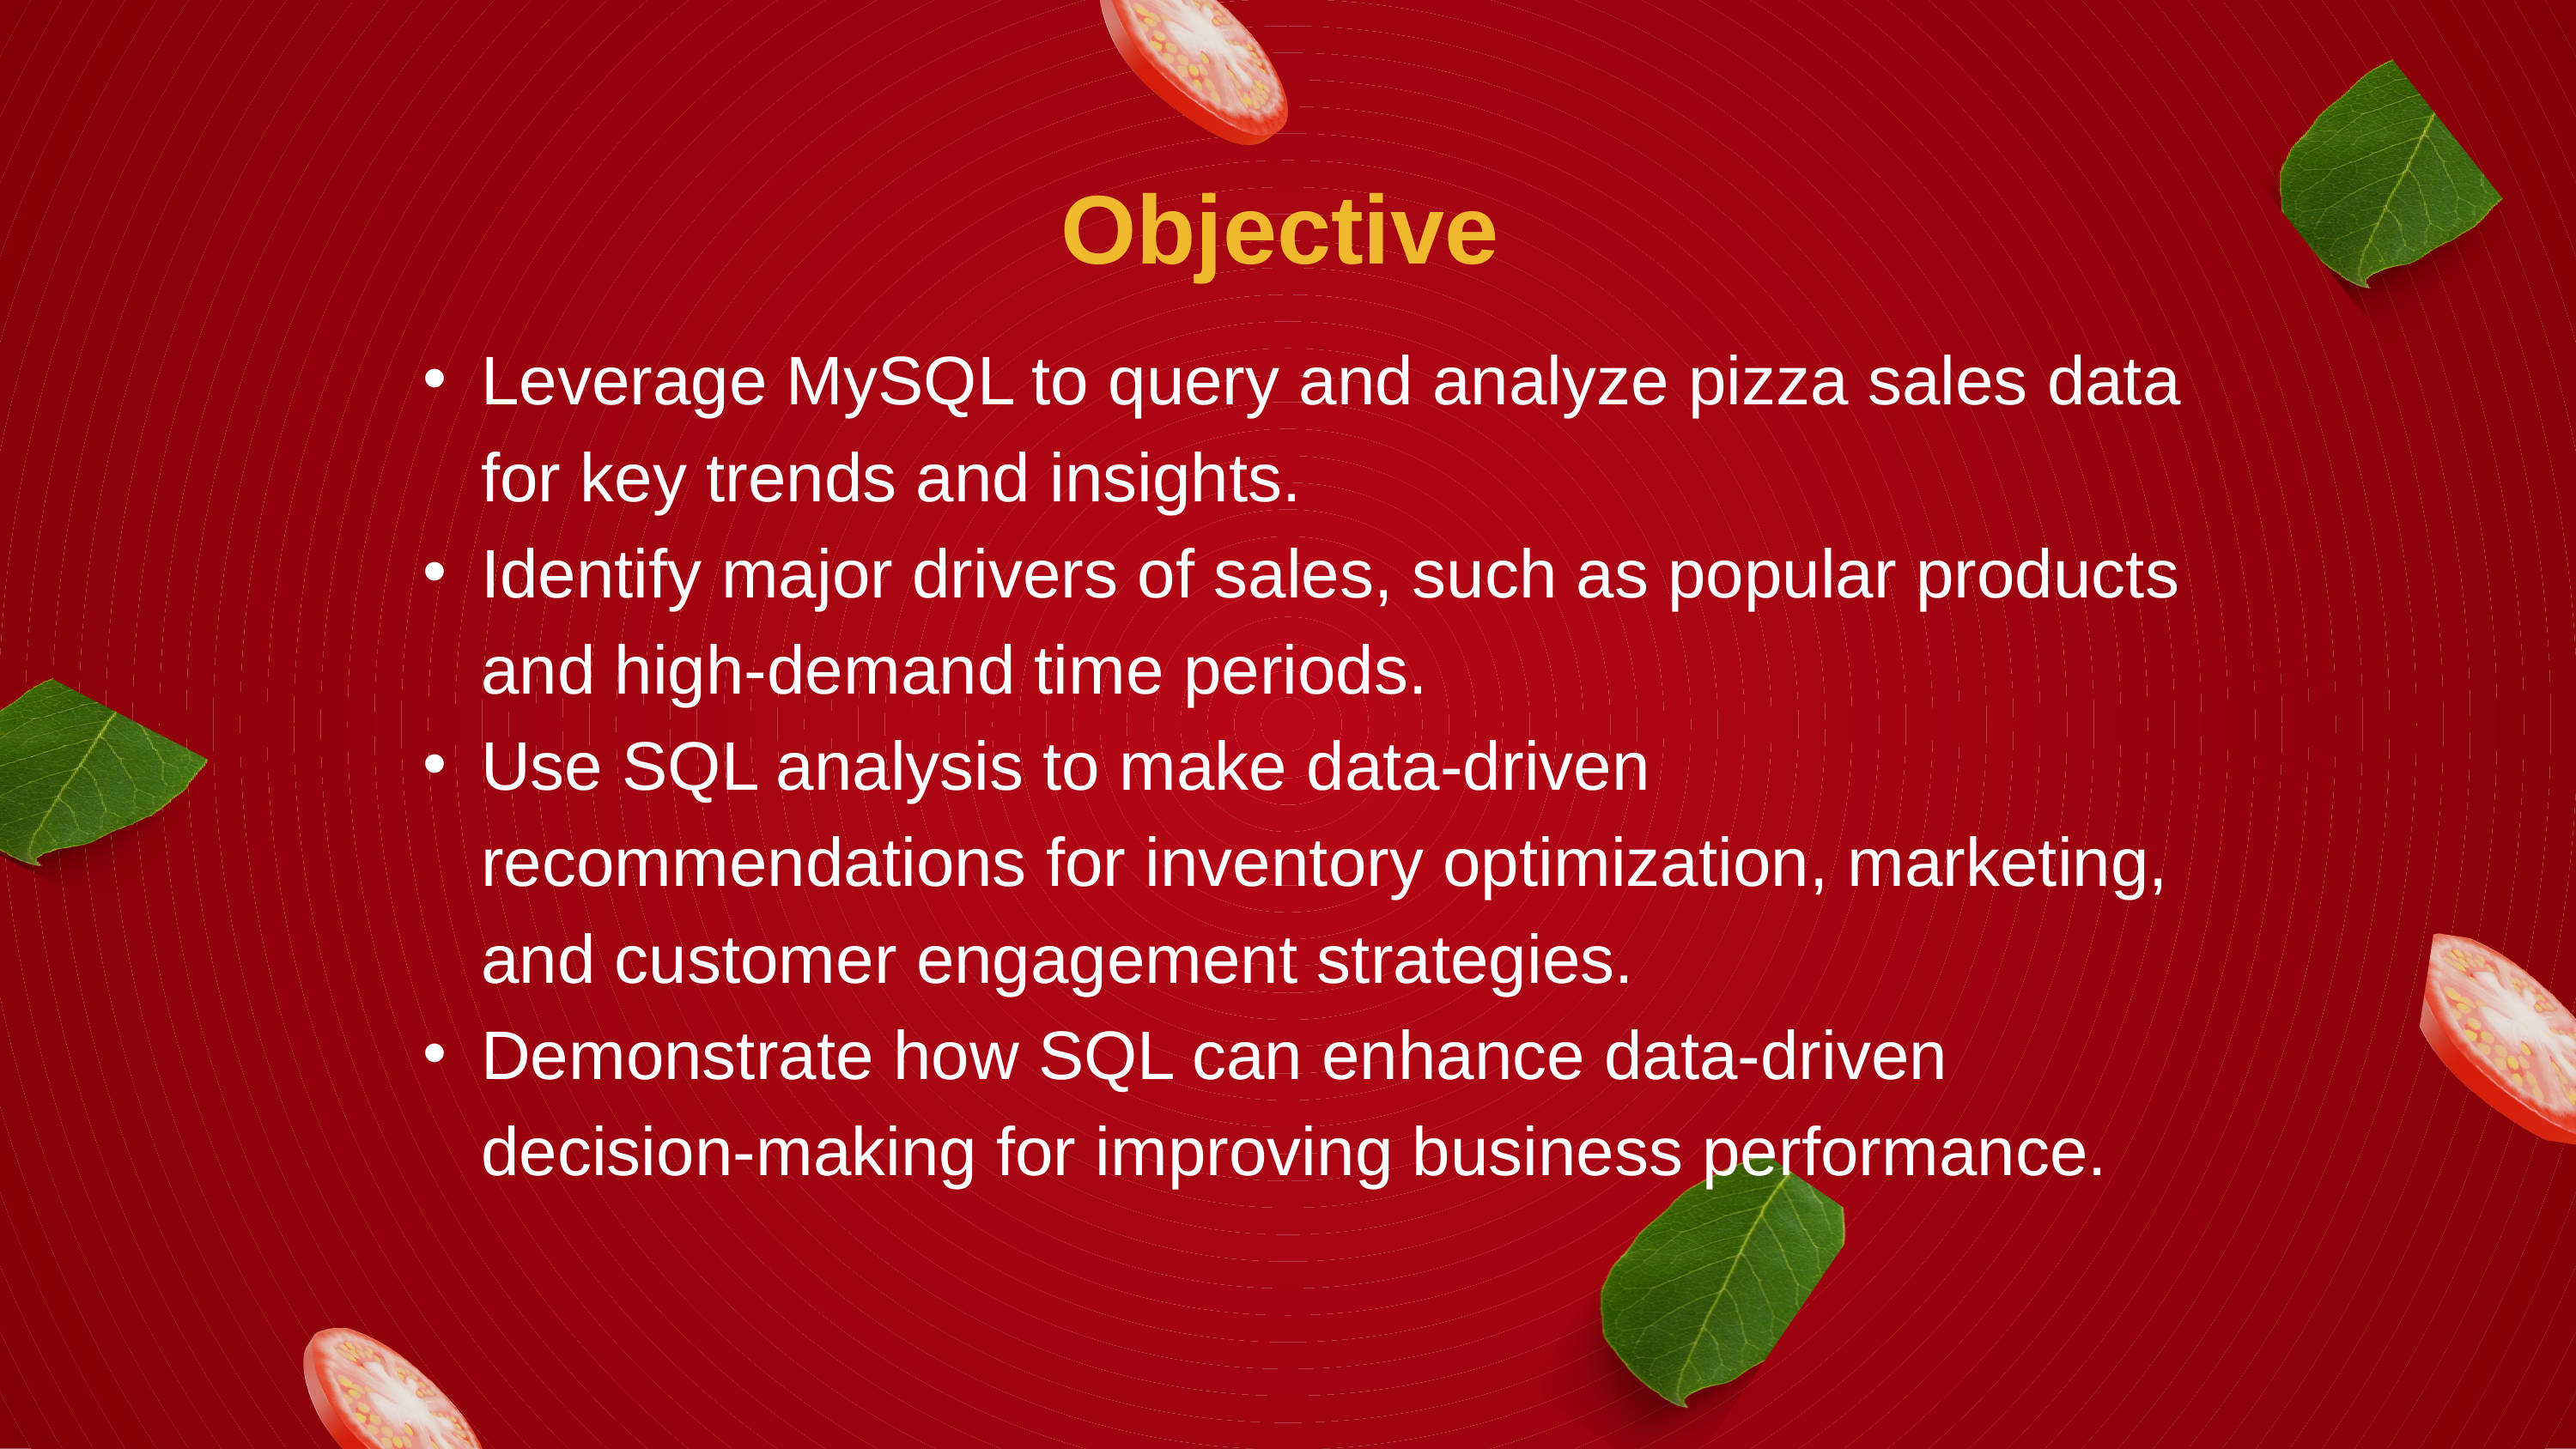

Objective
Leverage MySQL to query and analyze pizza sales data for key trends and insights.
Identify major drivers of sales, such as popular products and high-demand time periods.
Use SQL analysis to make data-driven recommendations for inventory optimization, marketing, and customer engagement strategies.
Demonstrate how SQL can enhance data-driven decision-making for improving business performance.